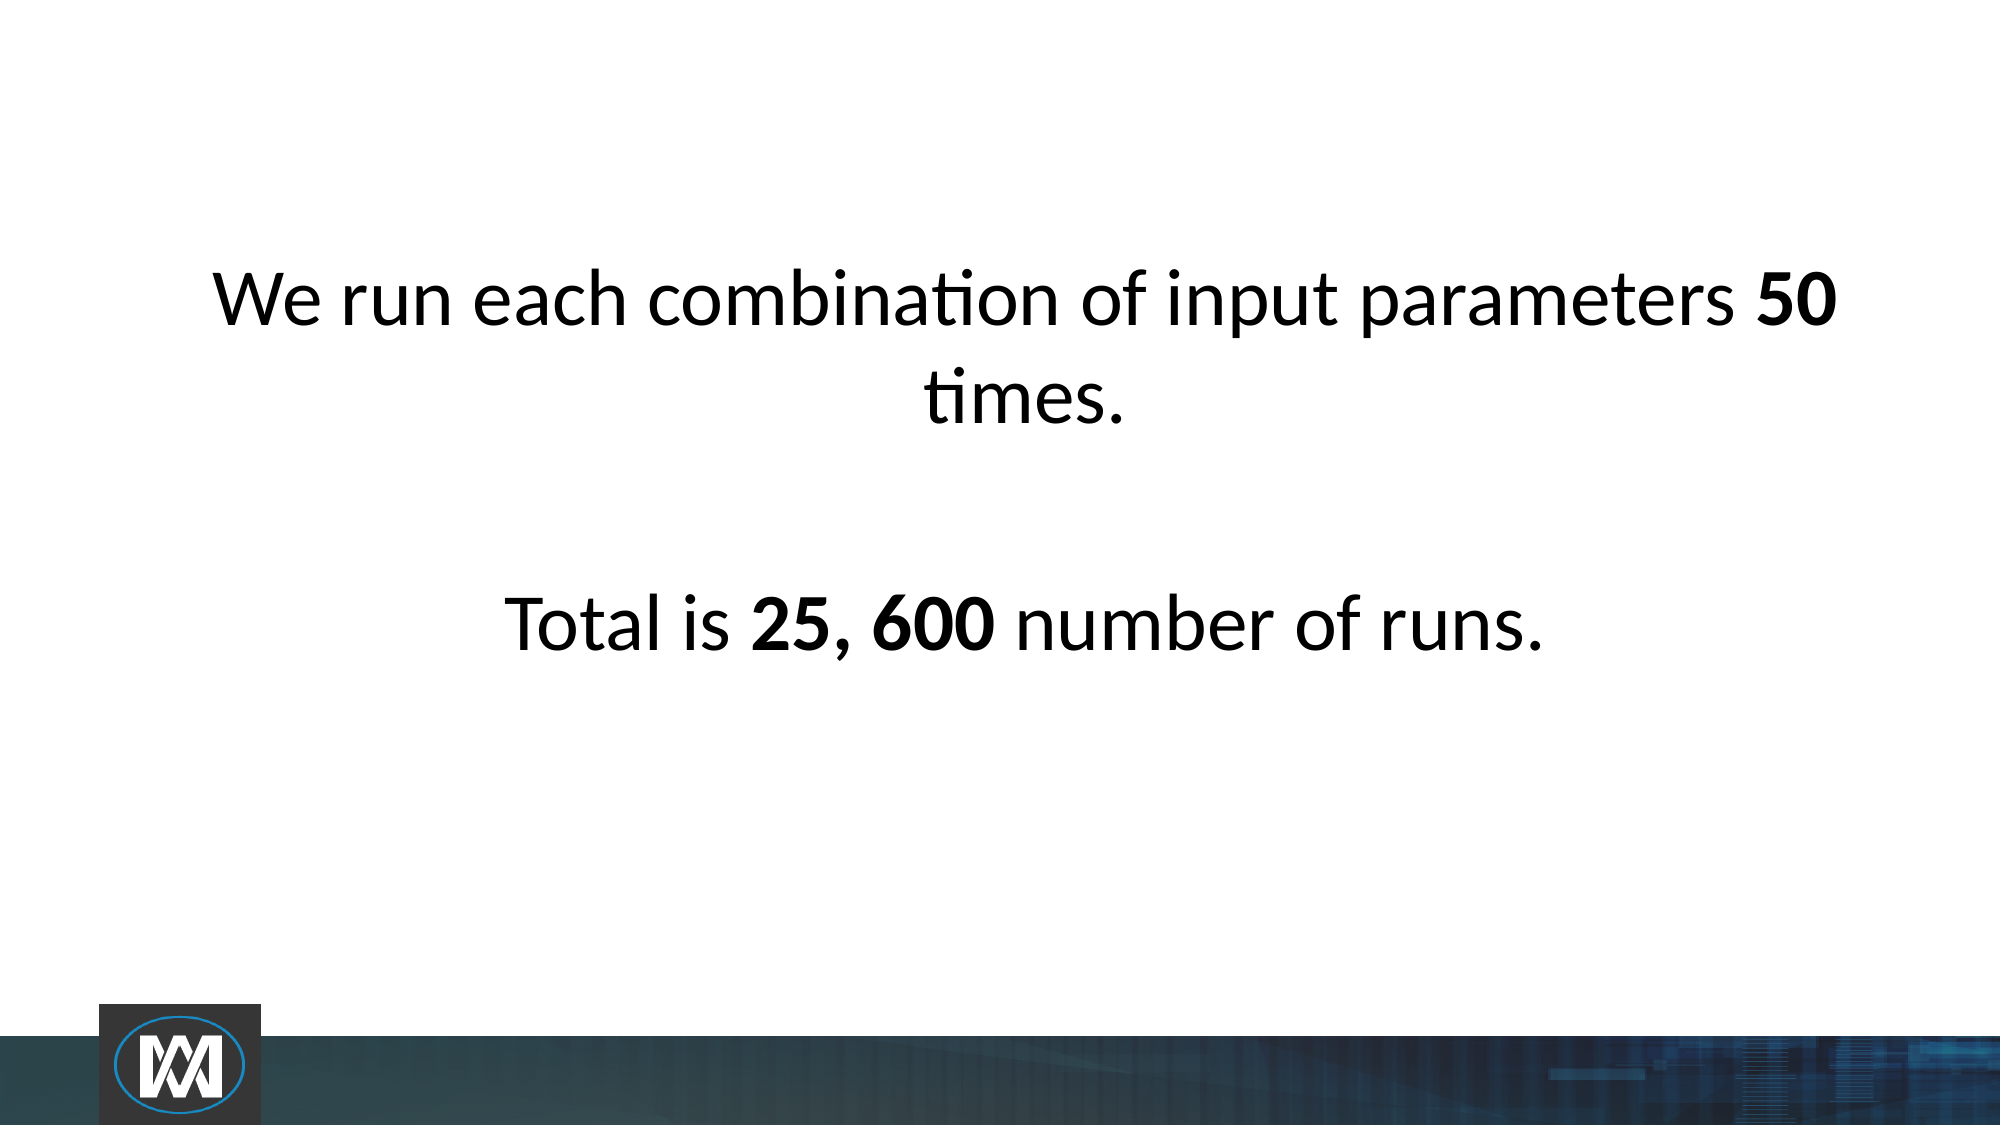

We run each combination of input parameters 50 times.

Total is 25, 600 number of runs.